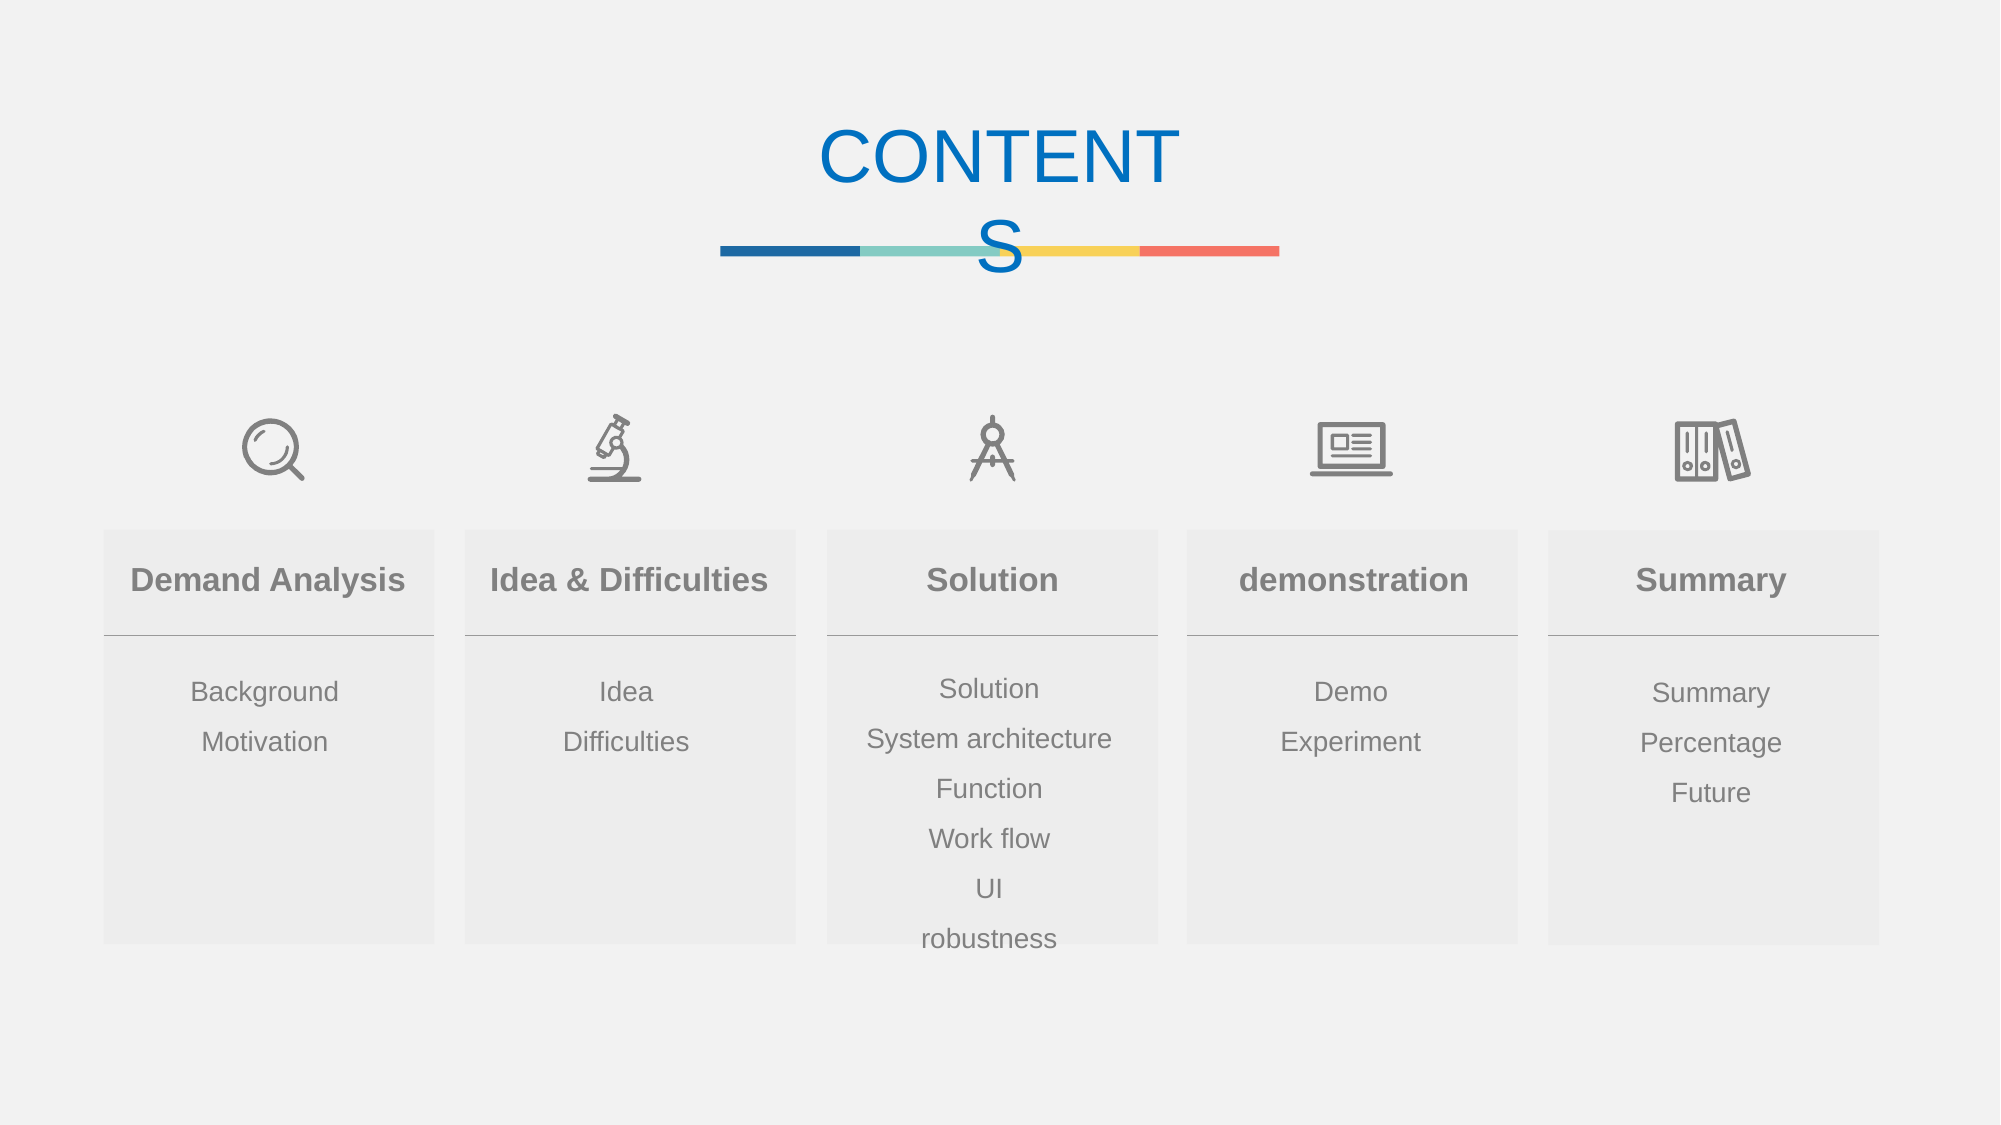

CONTENTS

Demand Analysis
Idea & Difficulties
Solution
demonstration
Summary
Solution
System architecture
Function
Work flow
UI
robustness

Demo
Experiment
Background
Motivation

Idea
Difficulties

Summary
Percentage
Future